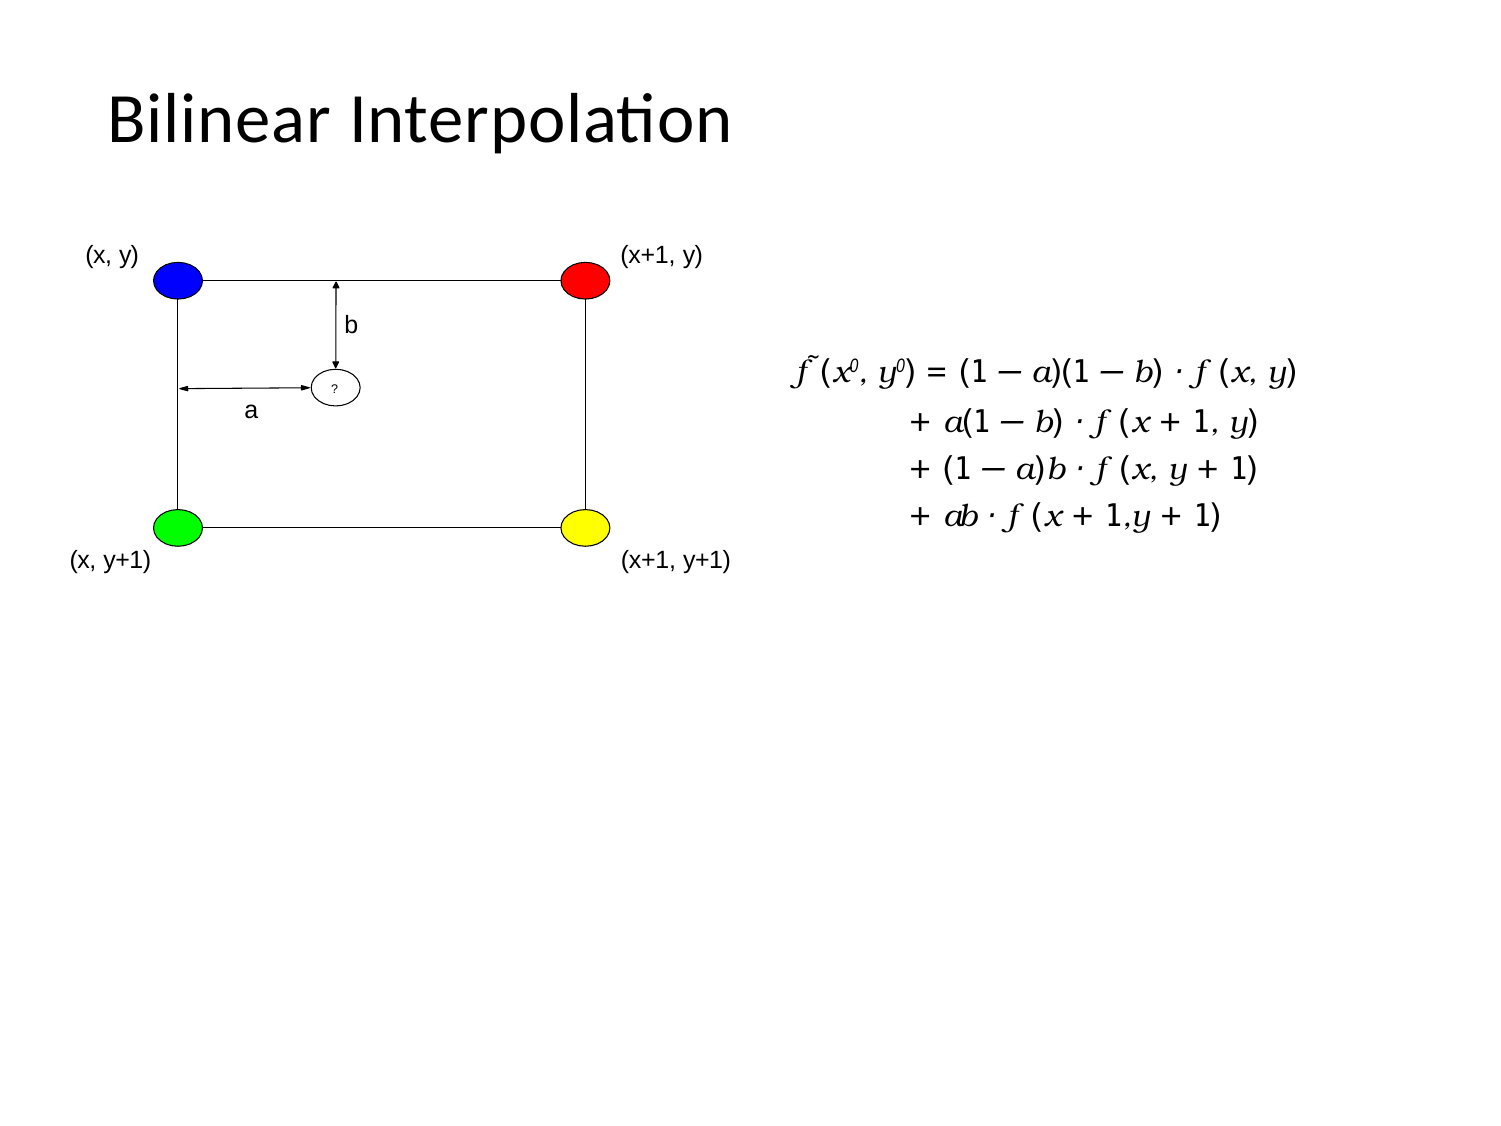

# Bilinear Interpolation
(x, y)
(x+1, y)

b
f˜(x0, y0) = (1 — a)(1 — b) · f (x, y)
+ a(1 — b) · f (x + 1, y)
+ (1 — a)b · f (x, y + 1)
+ ab · f (x + 1,y + 1)

?

a

(x, y+1)
(x+1, y+1)